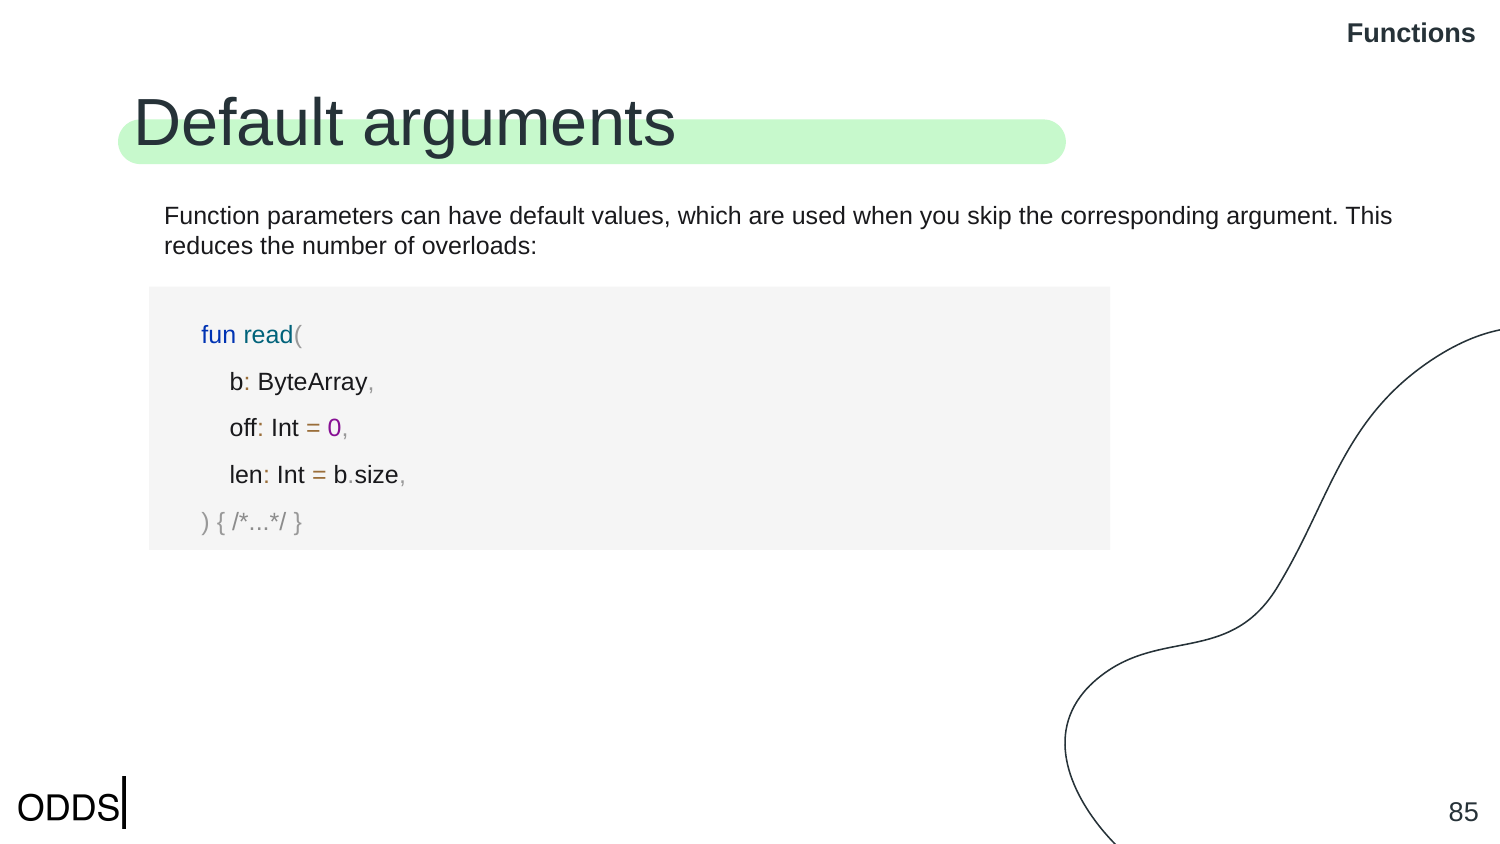

Functions﻿

# Default arguments﻿
Function parameters can have default values, which are used when you skip the corresponding argument. This reduces the number of overloads:
fun read(
    b: ByteArray,
    off: Int = 0,
    len: Int = b.size,
) { /*...*/ }
85